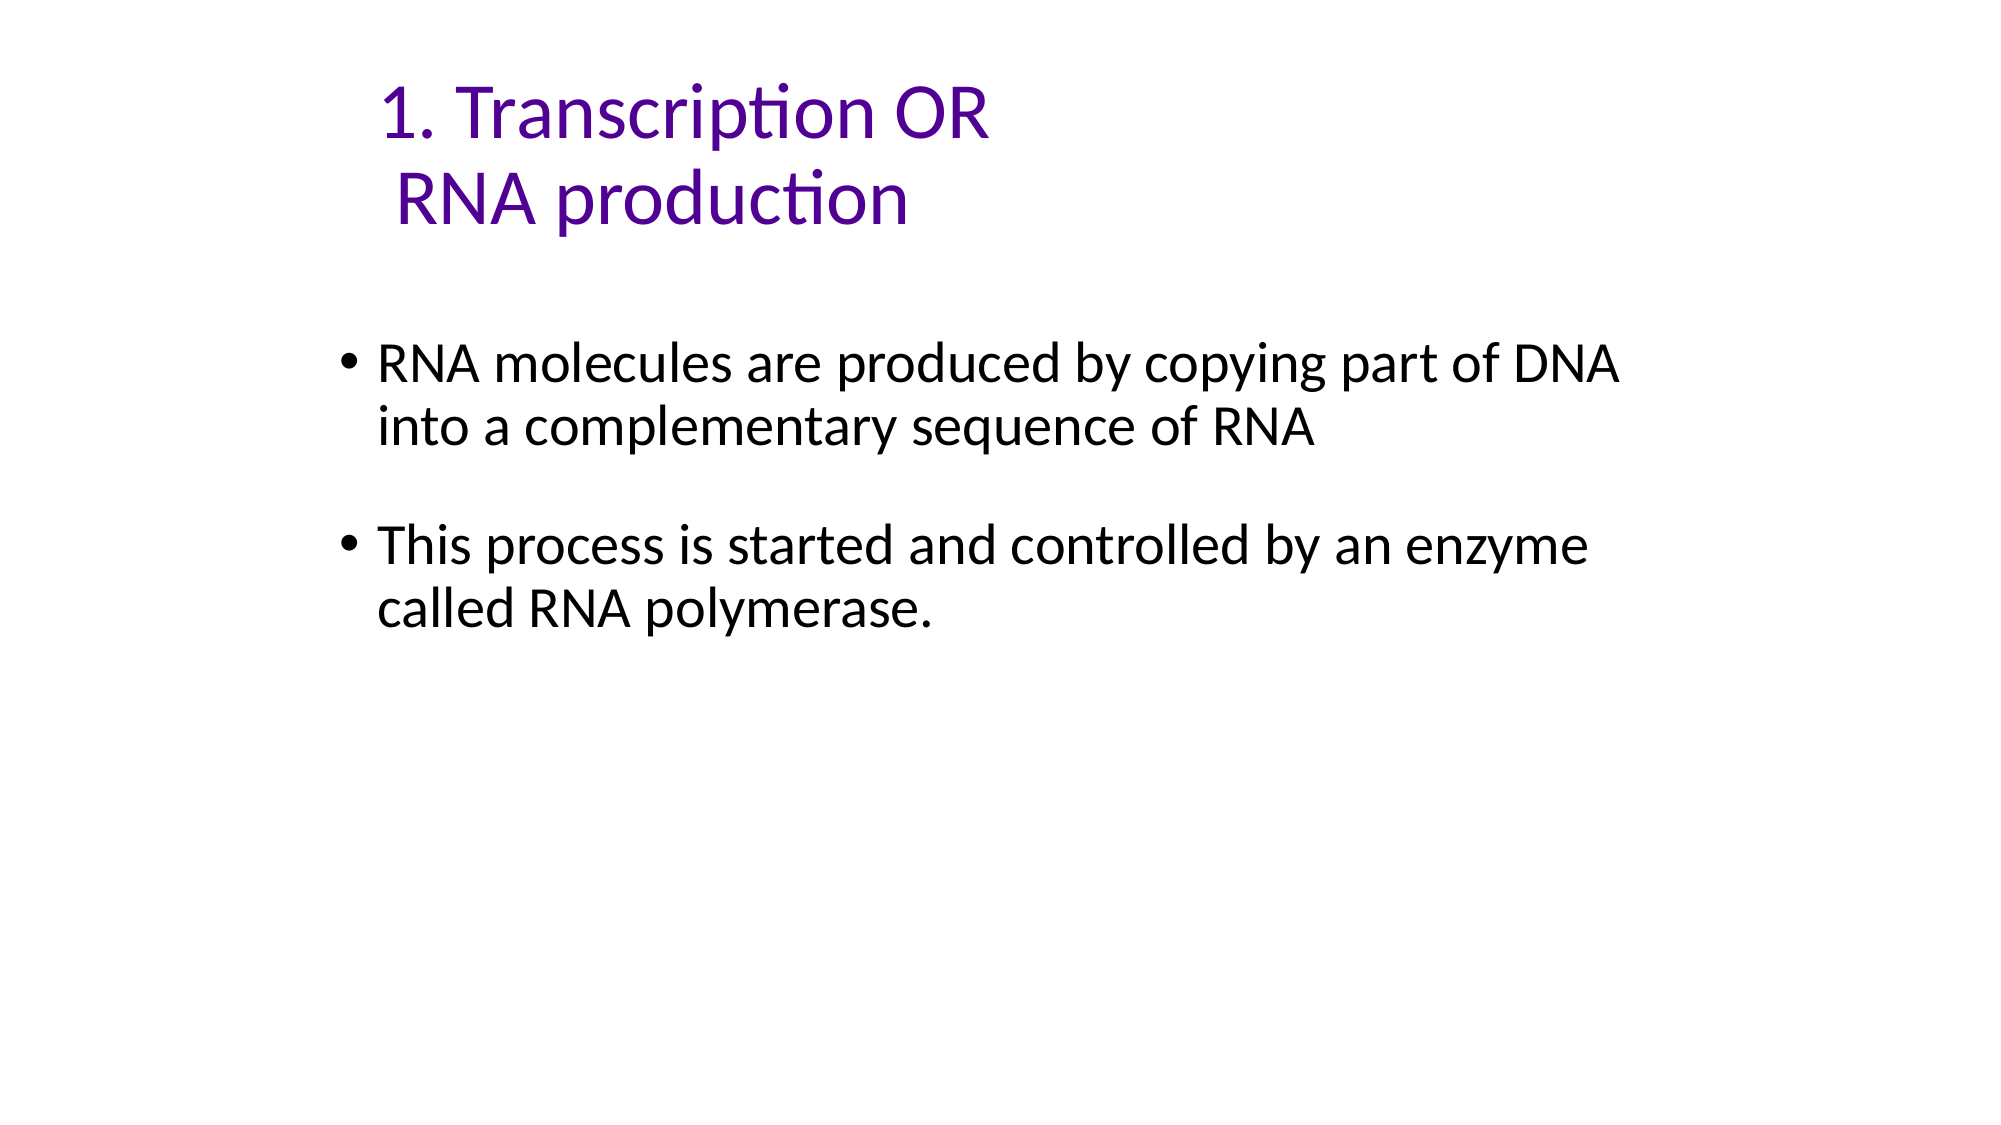

# 1. Transcription OR RNA production
RNA molecules are produced by copying part of DNA into a complementary sequence of RNA

This process is started and controlled by an enzyme called RNA polymerase.